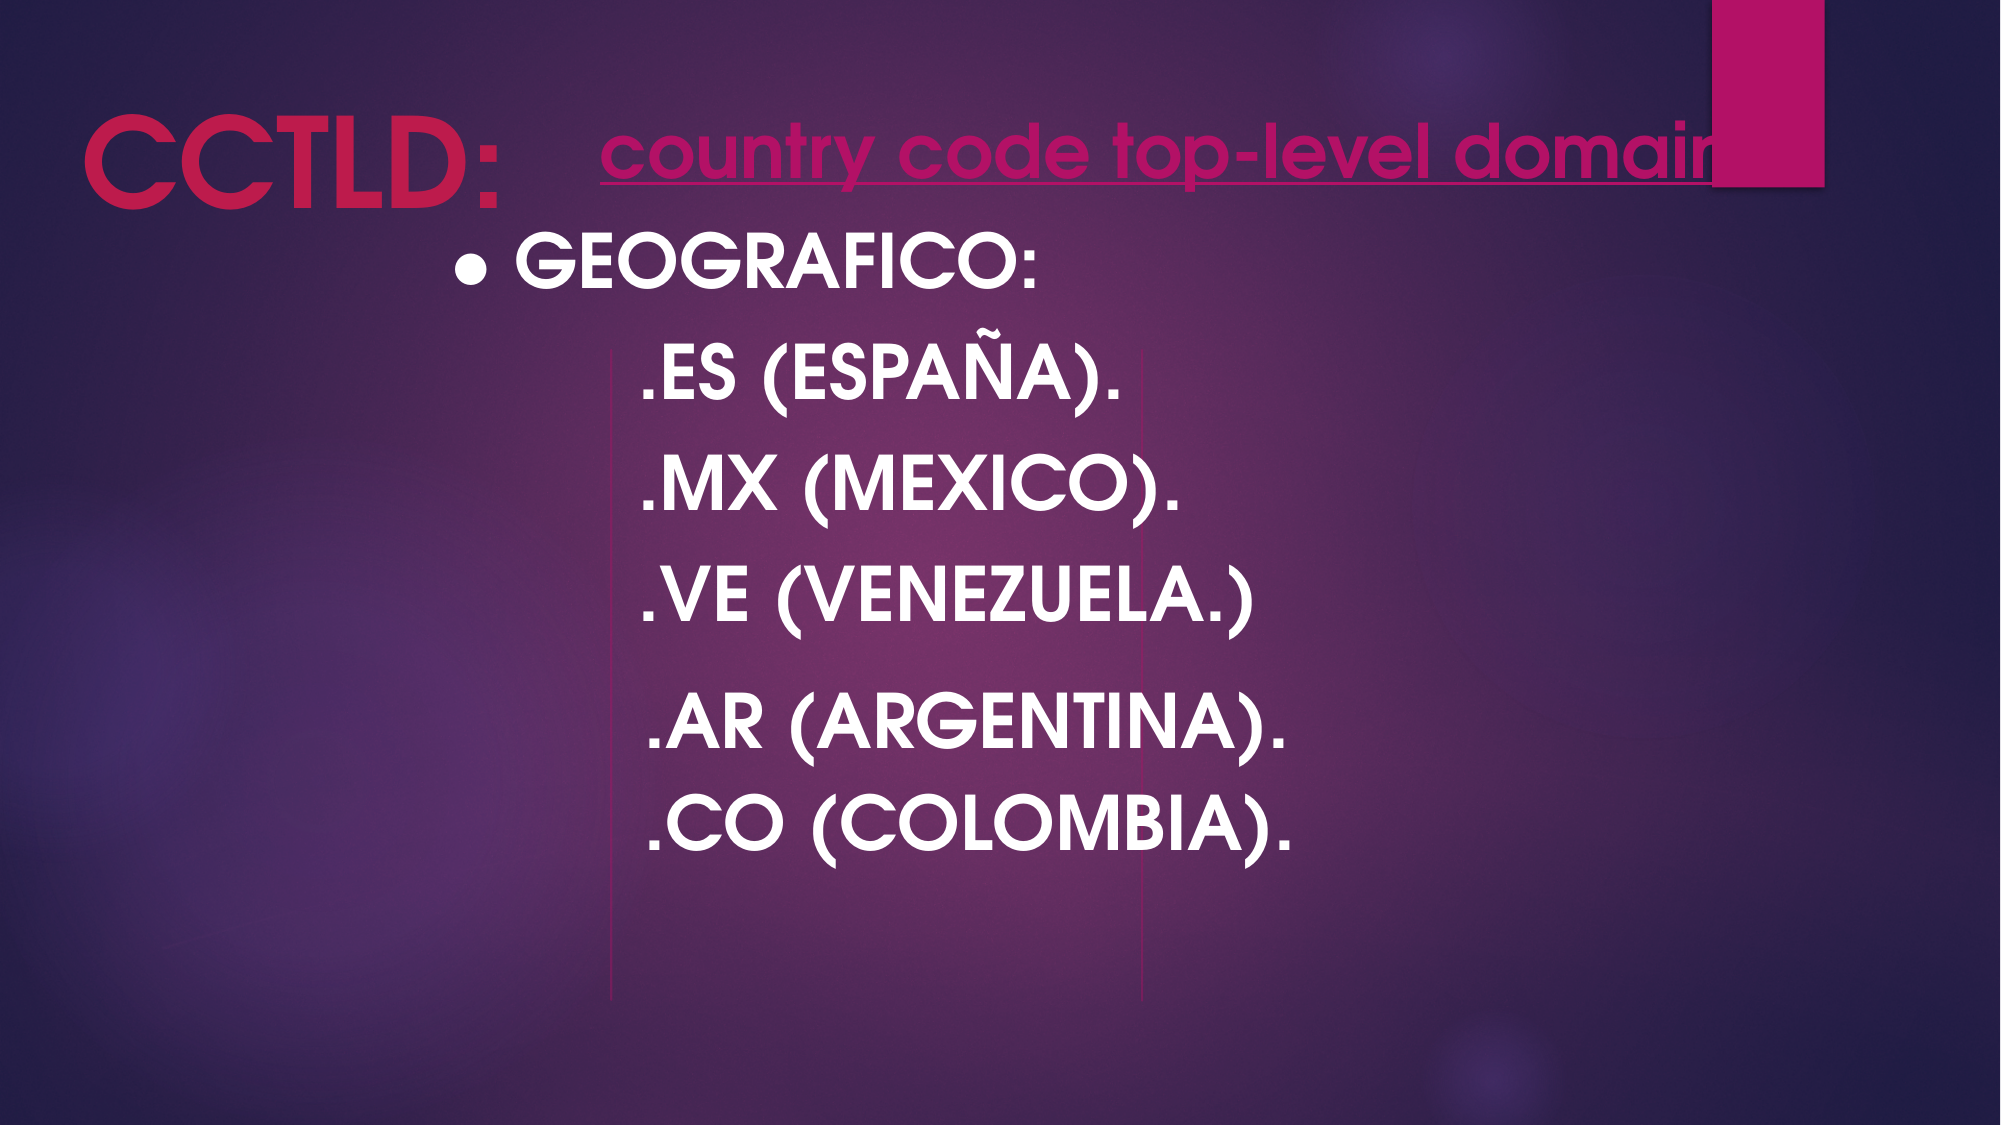

CCTLD:
 	country code top-level domain.
• GEOGRAFICO:
         .ES (ESPAÑA).
         .MX (MEXICO).
         .VE (VENEZUELA.)
.AR (ARGENTINA).
.CO (COLOMBIA).